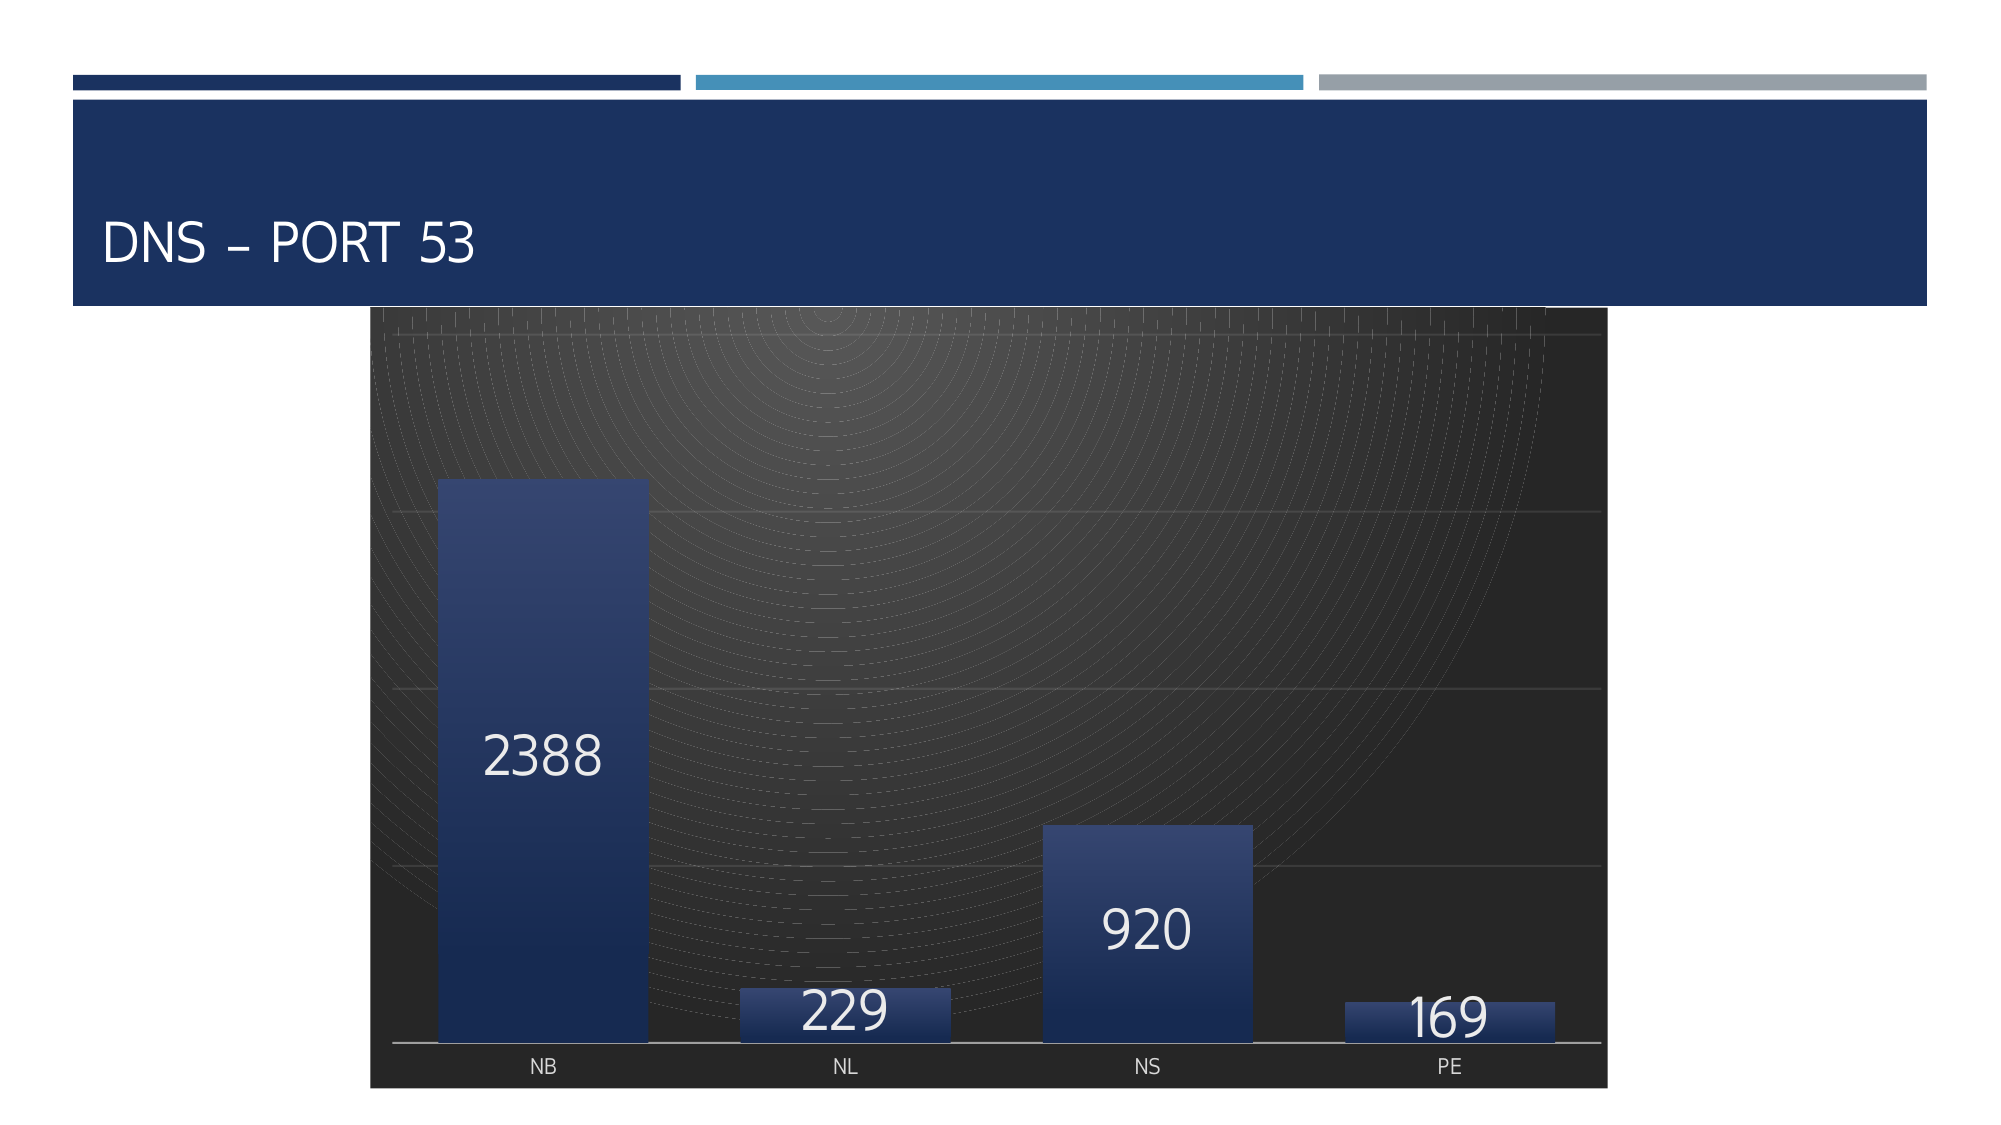

# DNS – Port 53

### Chart

| Category | Series 1 |
|---|---|
| NB | 2388.0 |
| NL | 229.0 |
| NS | 920.0 |
| PE | 169.0 |